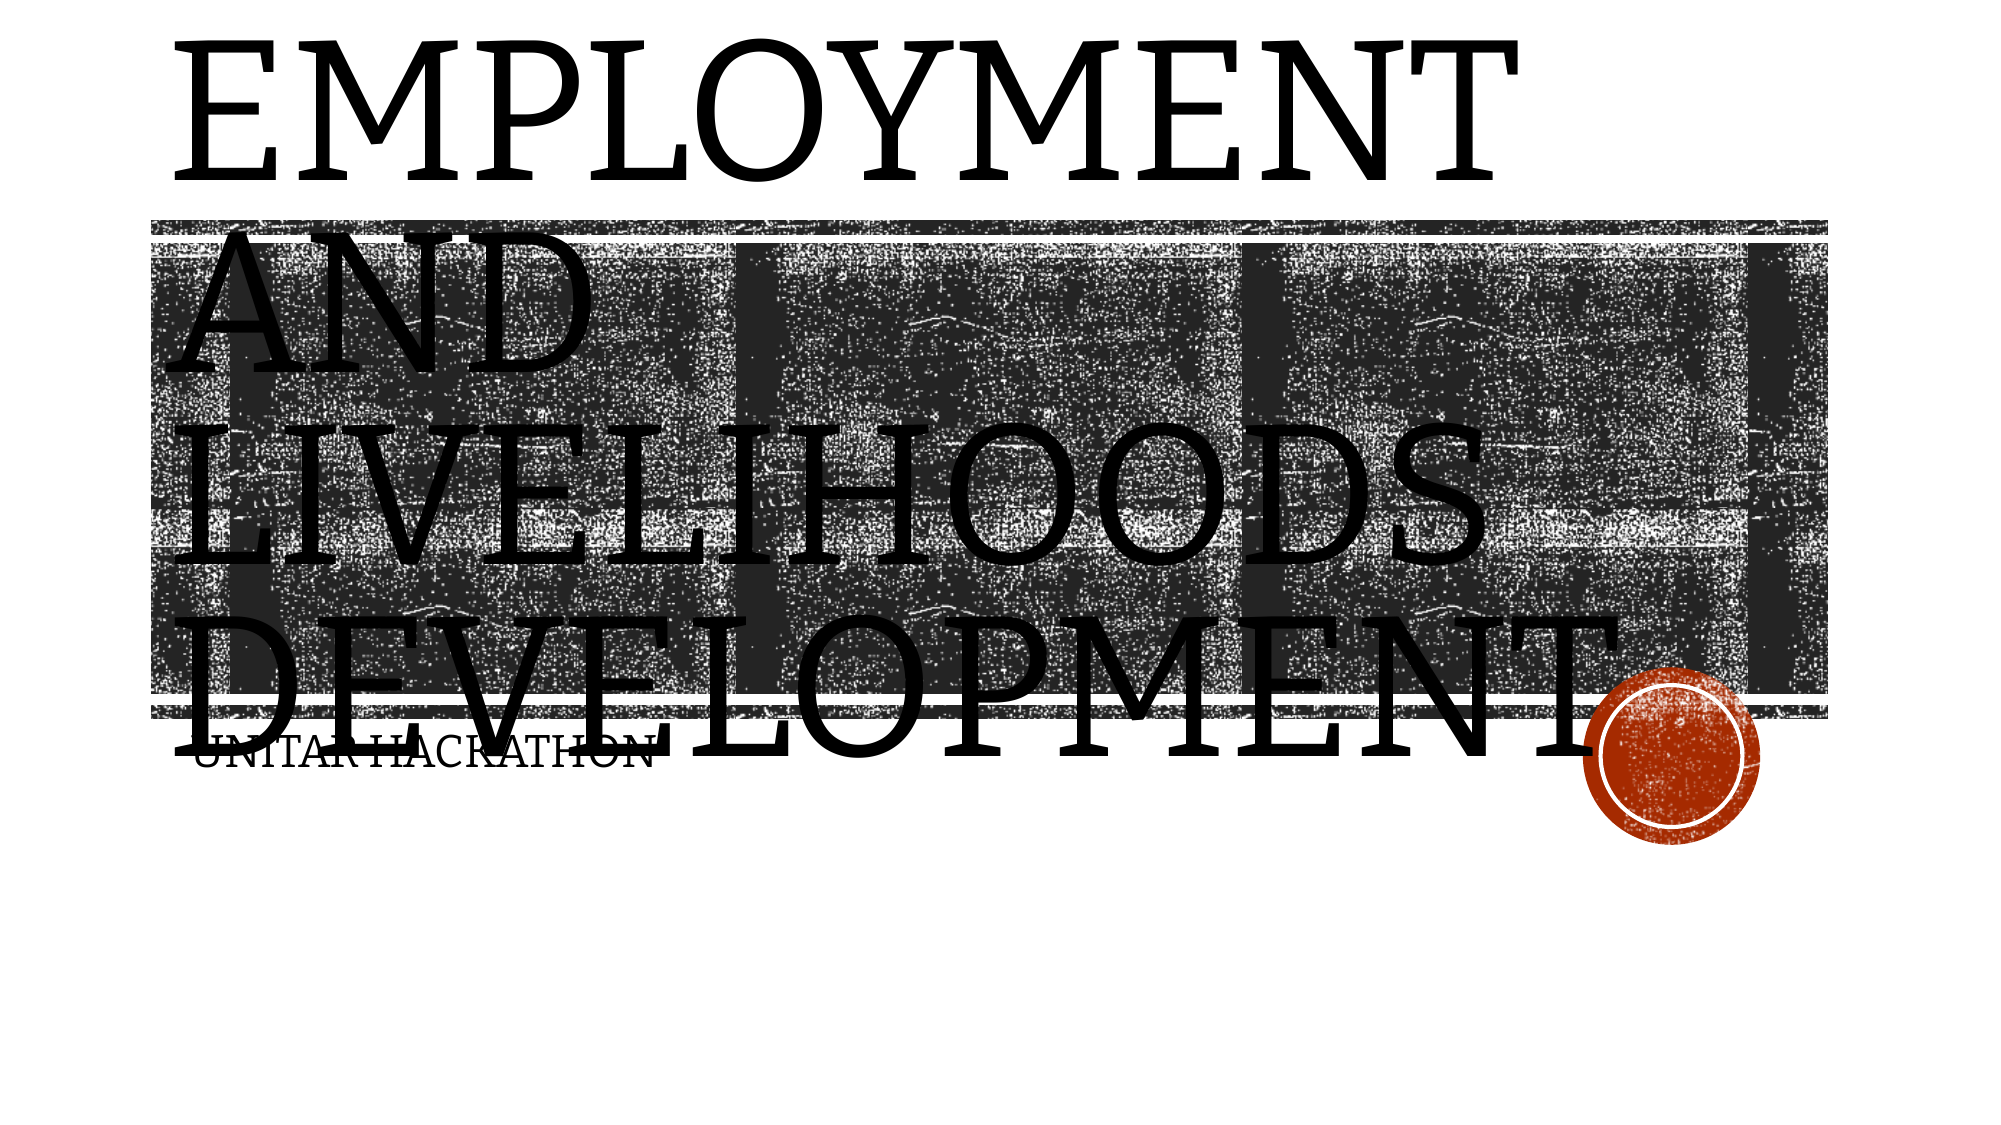

# Employment and Livelihoods Development
UNITAR HACKATHON